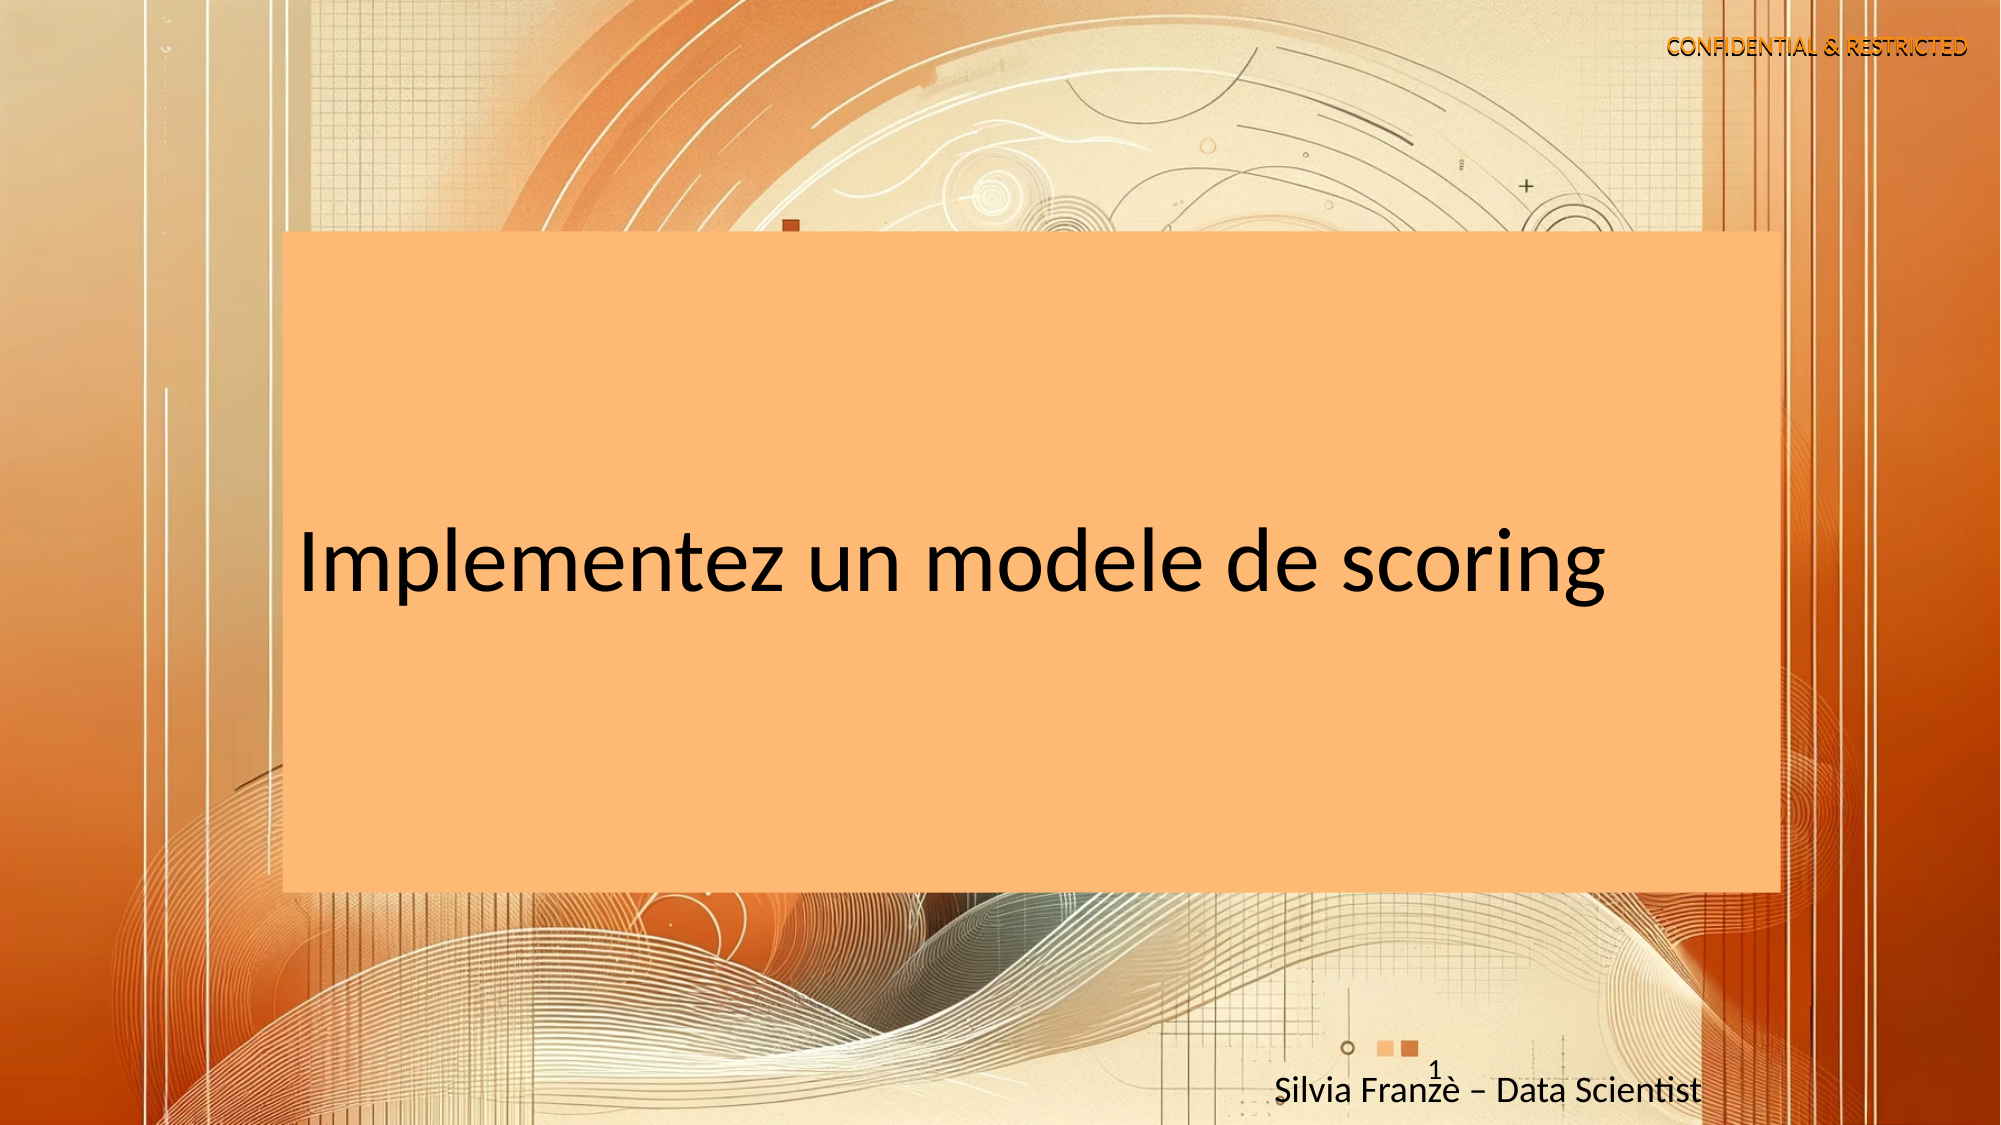

Implementez un modele de scoring
1
Silvia Franzè – Data Scientist